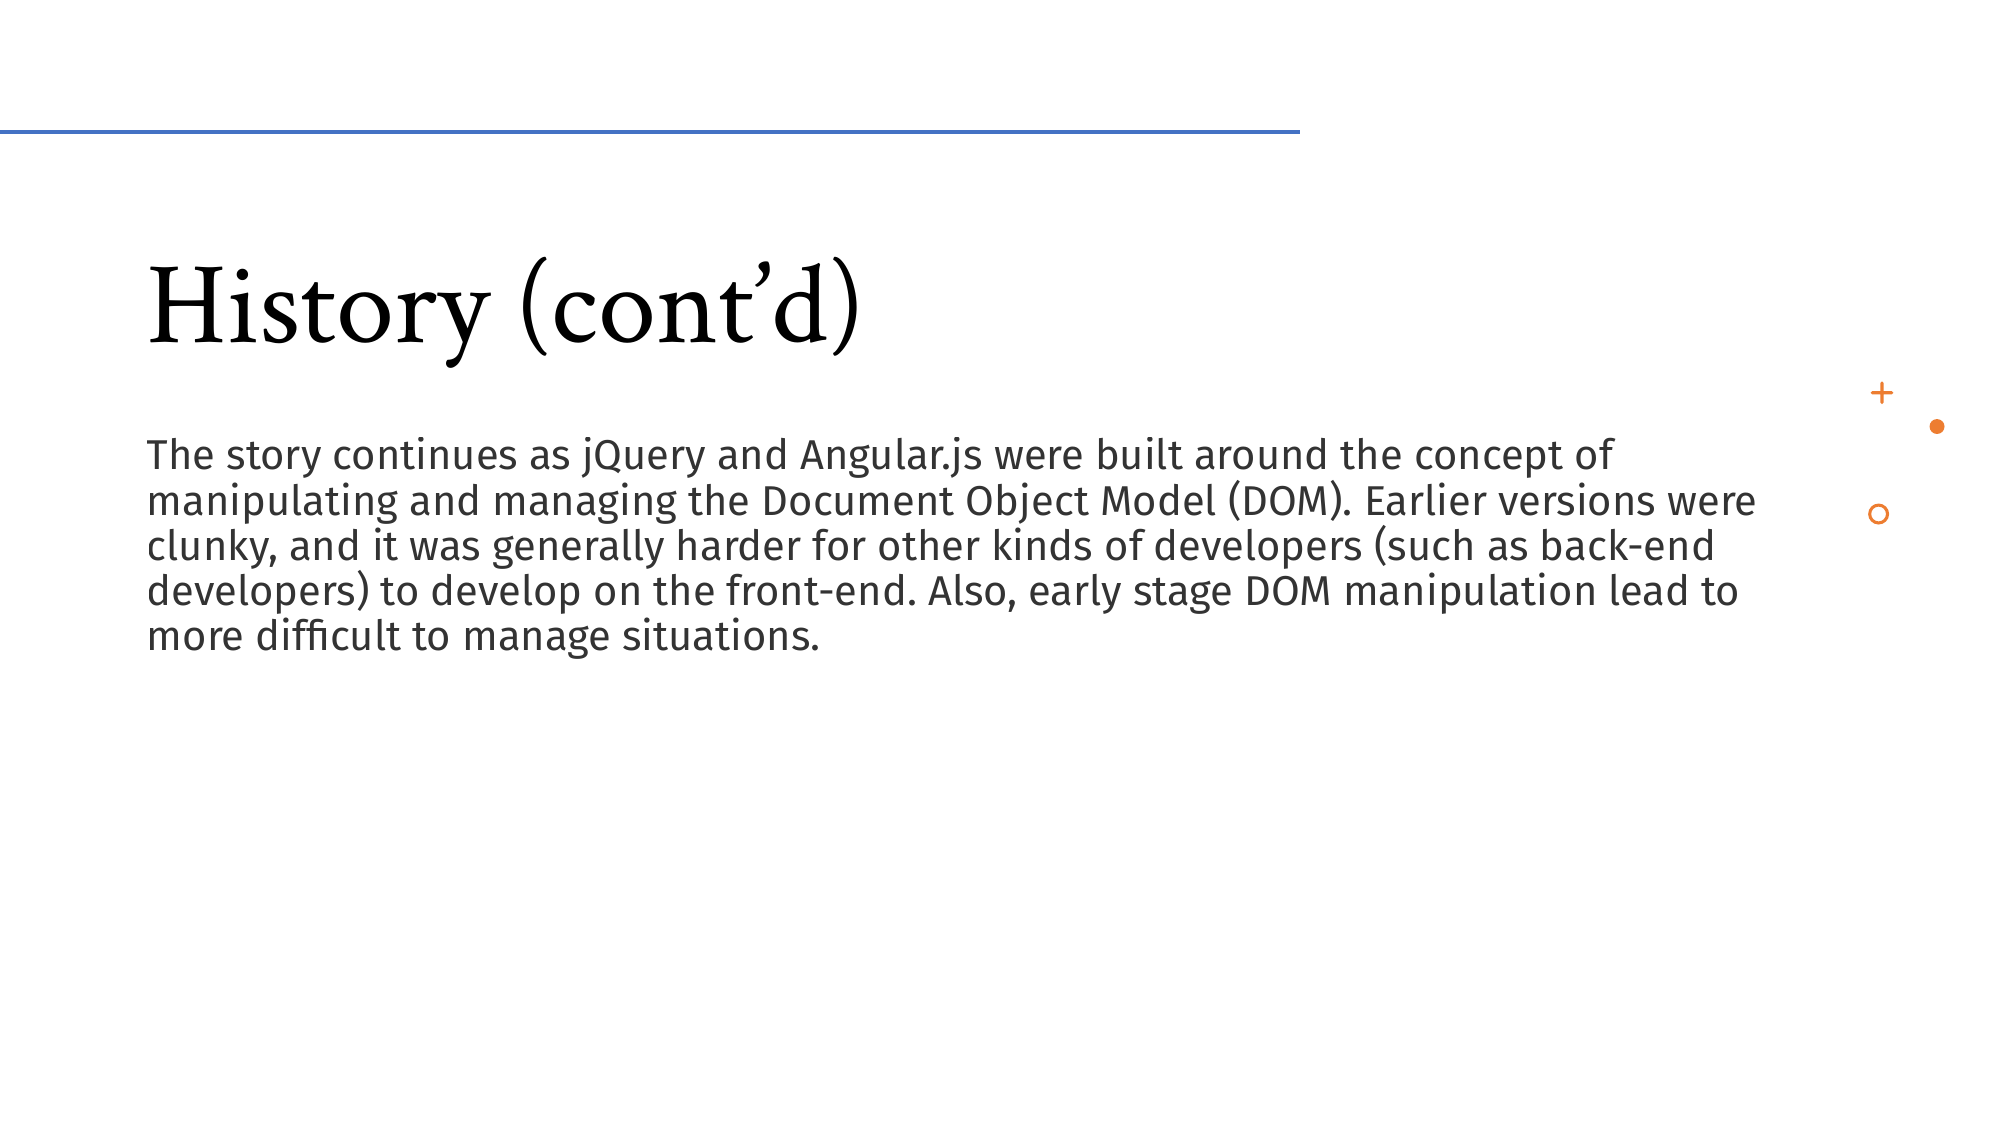

# History (cont’d)

The story continues as jQuery and Angular.js were built around the concept of manipulating and managing the Document Object Model (DOM). Earlier versions were clunky, and it was generally harder for other kinds of developers (such as back-end developers) to develop on the front-end. Also, early stage DOM manipulation lead to more difficult to manage situations.